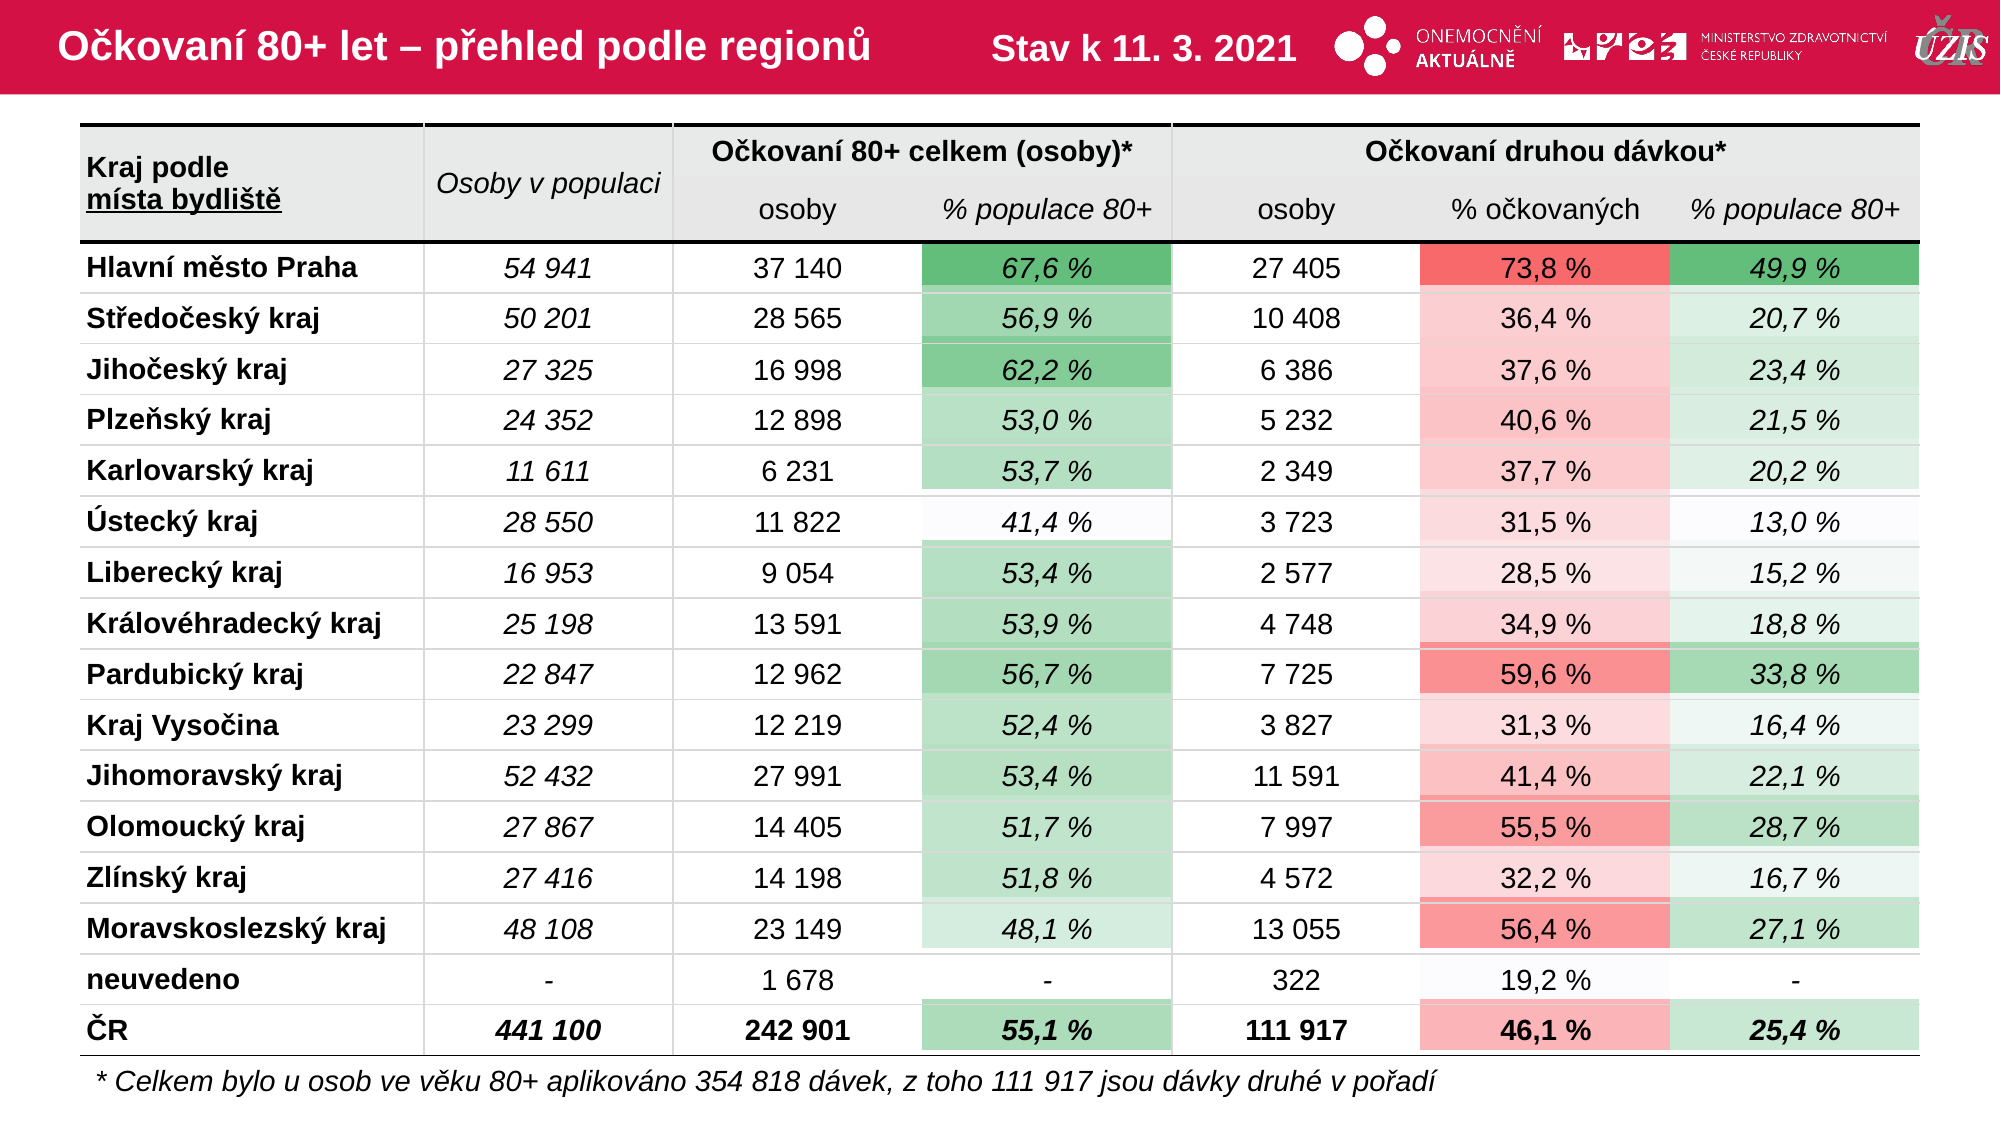

# Očkovaní 80+ let – přehled podle regionů
Stav k 11. 3. 2021
| Kraj podle místa bydliště | Osoby v populaci | Očkovaní 80+ celkem (osoby)\* |  | Očkovaní druhou dávkou\* |  |  |
| --- | --- | --- | --- | --- | --- | --- |
|  |  | osoby | % populace 80+ | osoby | % očkovaných | % populace 80+ |
| Hlavní město Praha | 54 941 | 37 140 | 67,6 % | 27 405 | 73,8 % | 49,9 % |
| Středočeský kraj | 50 201 | 28 565 | 56,9 % | 10 408 | 36,4 % | 20,7 % |
| Jihočeský kraj | 27 325 | 16 998 | 62,2 % | 6 386 | 37,6 % | 23,4 % |
| Plzeňský kraj | 24 352 | 12 898 | 53,0 % | 5 232 | 40,6 % | 21,5 % |
| Karlovarský kraj | 11 611 | 6 231 | 53,7 % | 2 349 | 37,7 % | 20,2 % |
| Ústecký kraj | 28 550 | 11 822 | 41,4 % | 3 723 | 31,5 % | 13,0 % |
| Liberecký kraj | 16 953 | 9 054 | 53,4 % | 2 577 | 28,5 % | 15,2 % |
| Královéhradecký kraj | 25 198 | 13 591 | 53,9 % | 4 748 | 34,9 % | 18,8 % |
| Pardubický kraj | 22 847 | 12 962 | 56,7 % | 7 725 | 59,6 % | 33,8 % |
| Kraj Vysočina | 23 299 | 12 219 | 52,4 % | 3 827 | 31,3 % | 16,4 % |
| Jihomoravský kraj | 52 432 | 27 991 | 53,4 % | 11 591 | 41,4 % | 22,1 % |
| Olomoucký kraj | 27 867 | 14 405 | 51,7 % | 7 997 | 55,5 % | 28,7 % |
| Zlínský kraj | 27 416 | 14 198 | 51,8 % | 4 572 | 32,2 % | 16,7 % |
| Moravskoslezský kraj | 48 108 | 23 149 | 48,1 % | 13 055 | 56,4 % | 27,1 % |
| neuvedeno | - | 1 678 | - | 322 | 19,2 % | - |
| ČR | 441 100 | 242 901 | 55,1 % | 111 917 | 46,1 % | 25,4 % |
|  |  |  |  |  |  |
| --- | --- | --- | --- | --- | --- |
|  |  |  |  |  |  |
|  |  |  |  |  |  |
|  |  |  |  |  |  |
|  |  |  |  |  |  |
|  |  |  |  |  |  |
|  |  |  |  |  |  |
|  |  |  |  |  |  |
|  |  |  |  |  |  |
|  |  |  |  |  |  |
|  |  |  |  |  |  |
|  |  |  |  |  |  |
|  |  |  |  |  |  |
|  |  |  |  |  |  |
|  |  |  |  |  |  |
|  |  |  |  |  |  |
* Celkem bylo u osob ve věku 80+ aplikováno 354 818 dávek, z toho 111 917 jsou dávky druhé v pořadí